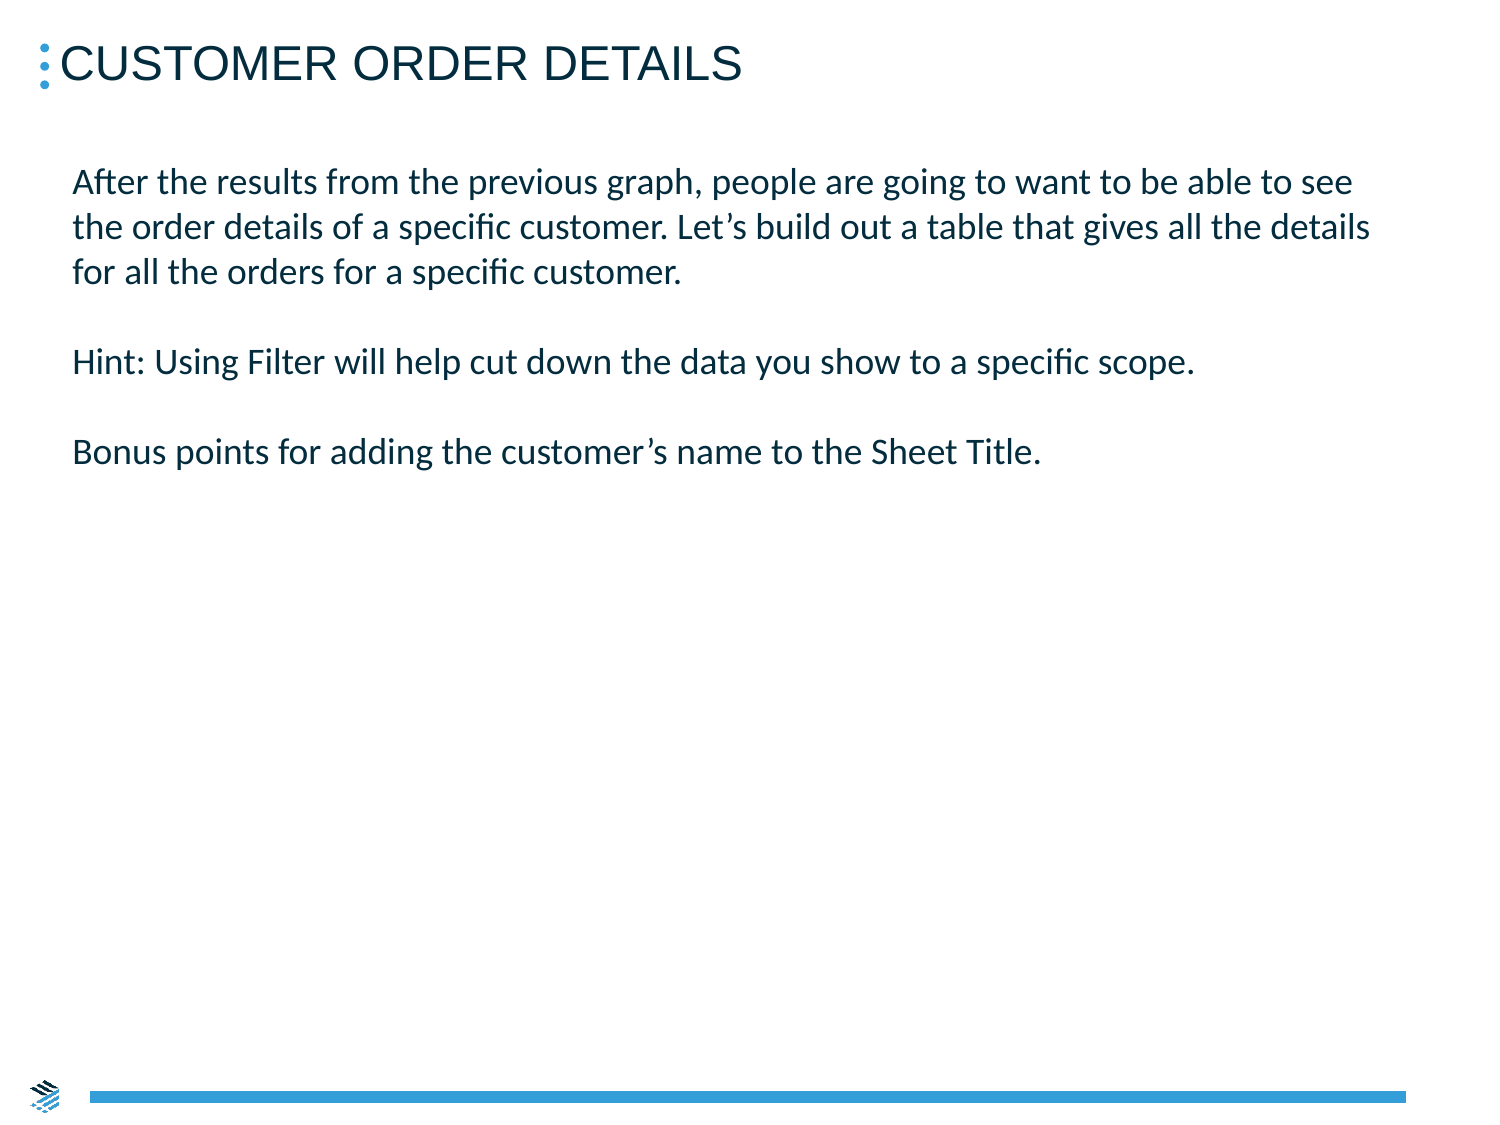

Customer Order Details
After the results from the previous graph, people are going to want to be able to see the order details of a specific customer. Let’s build out a table that gives all the details for all the orders for a specific customer.

Hint: Using Filter will help cut down the data you show to a specific scope.

Bonus points for adding the customer’s name to the Sheet Title.